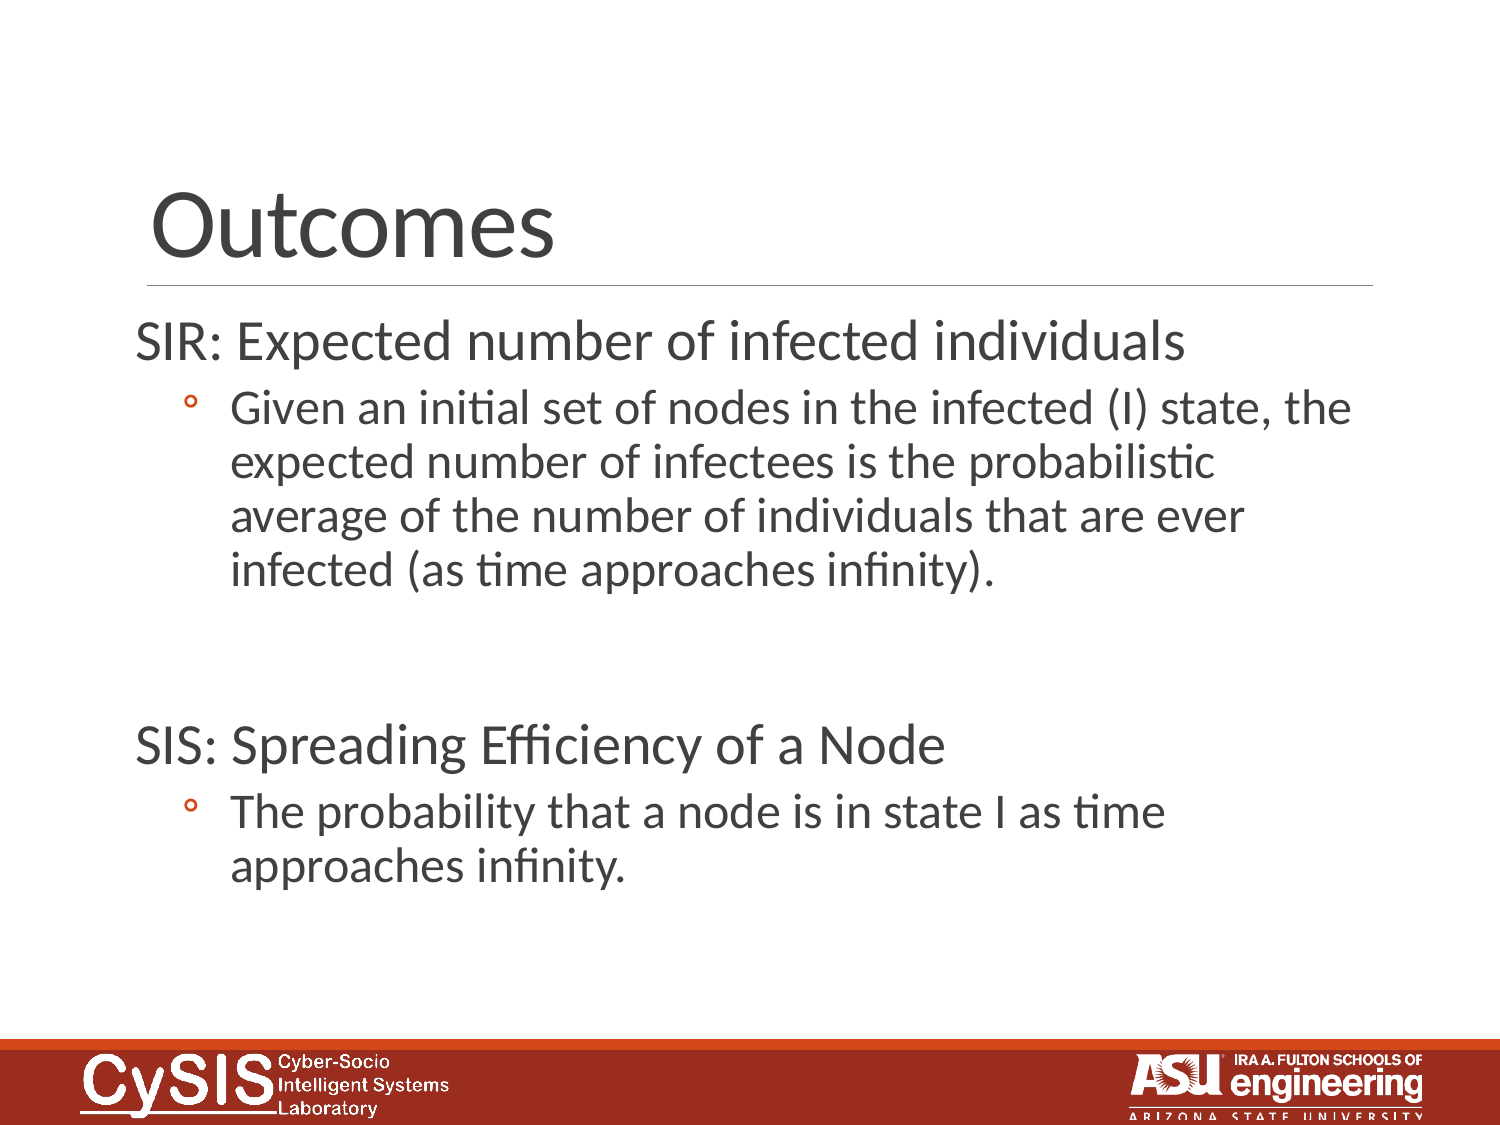

# Outcomes
SIR: Expected number of infected individuals
Given an initial set of nodes in the infected (I) state, the expected number of infectees is the probabilistic average of the number of individuals that are ever infected (as time approaches infinity).

SIS: Spreading Efficiency of a Node
The probability that a node is in state I as time approaches infinity.